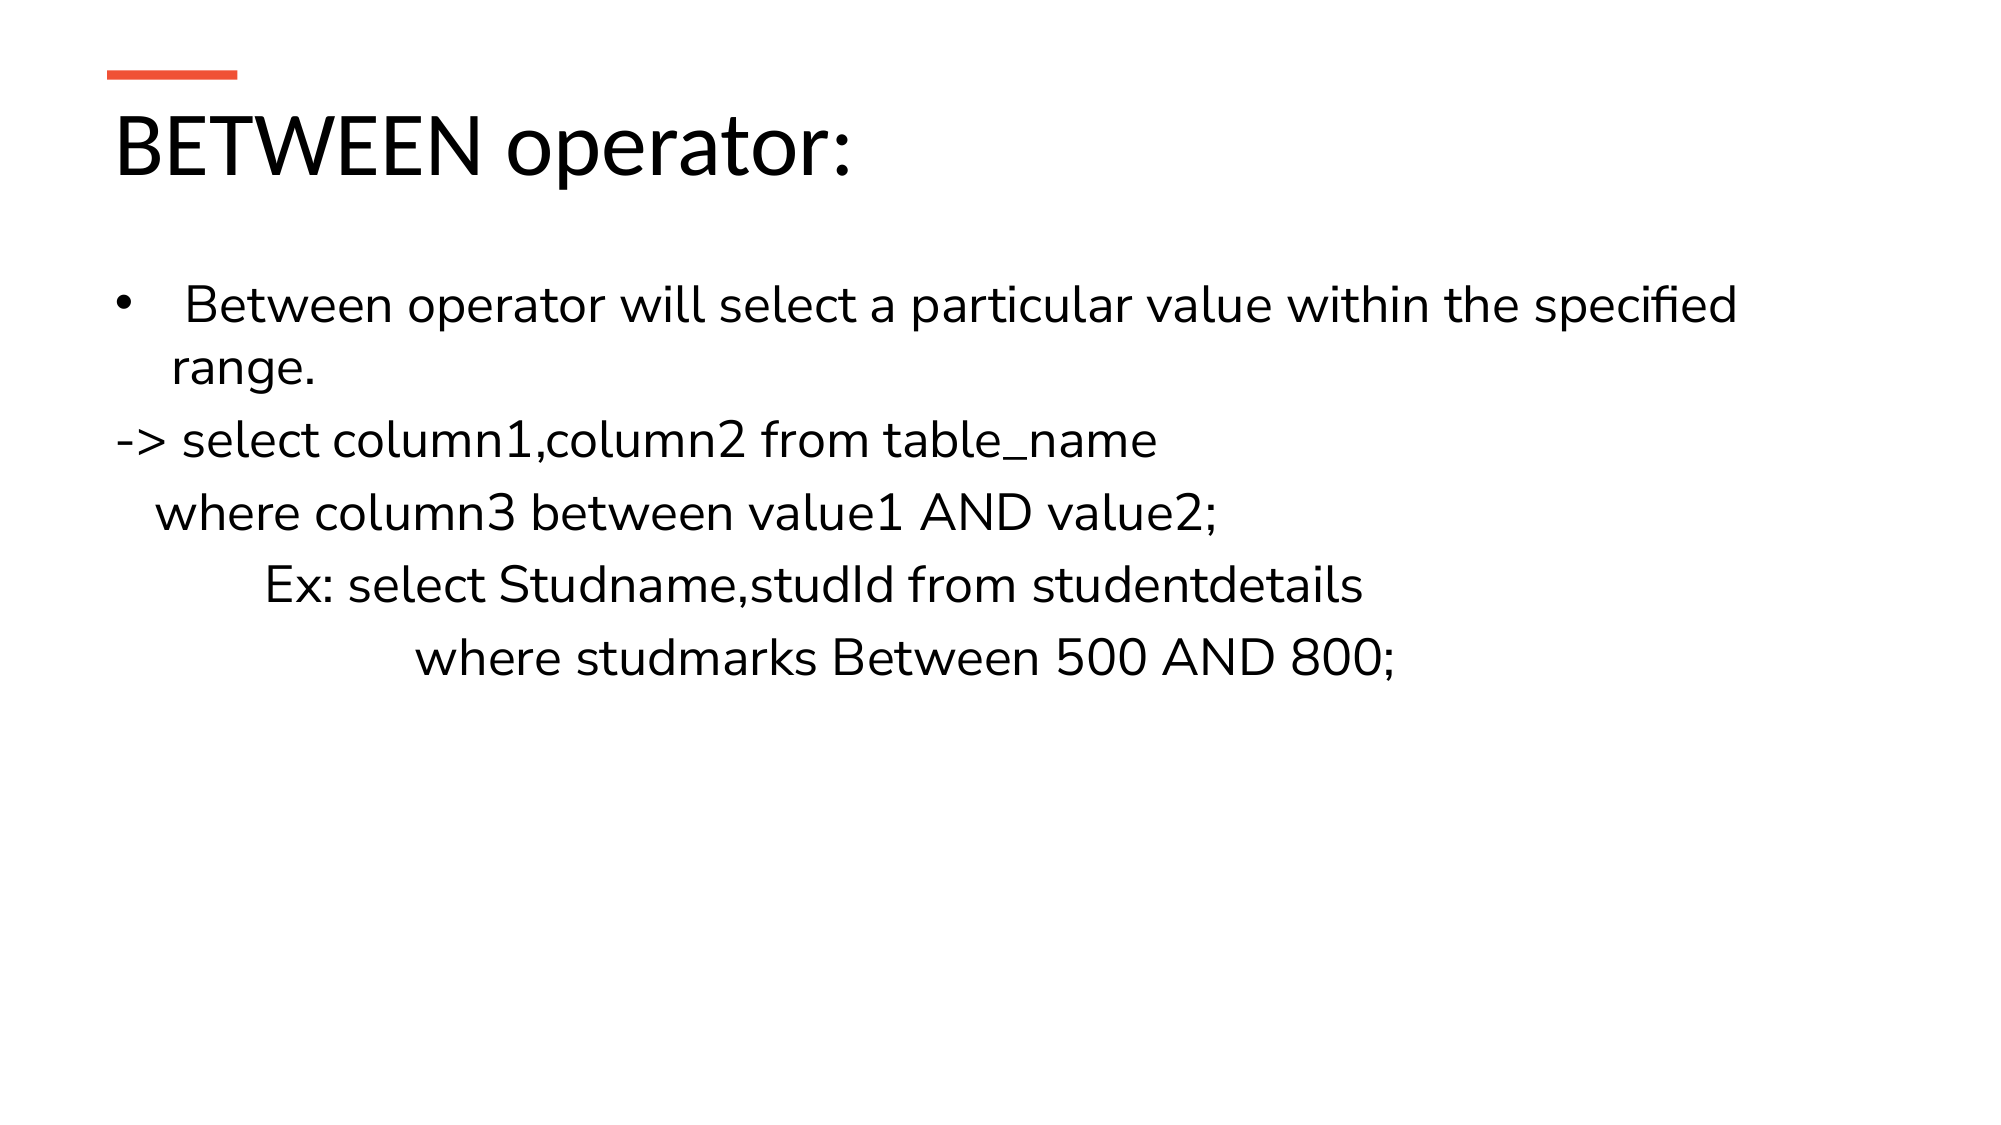

# BETWEEN operator:

 Between operator will select a particular value within the specified range.
-> select column1,column2 from table_name
   where column3 between value1 AND value2;
 	Ex: select Studname,studId from studentdetails
		where studmarks Between 500 AND 800;